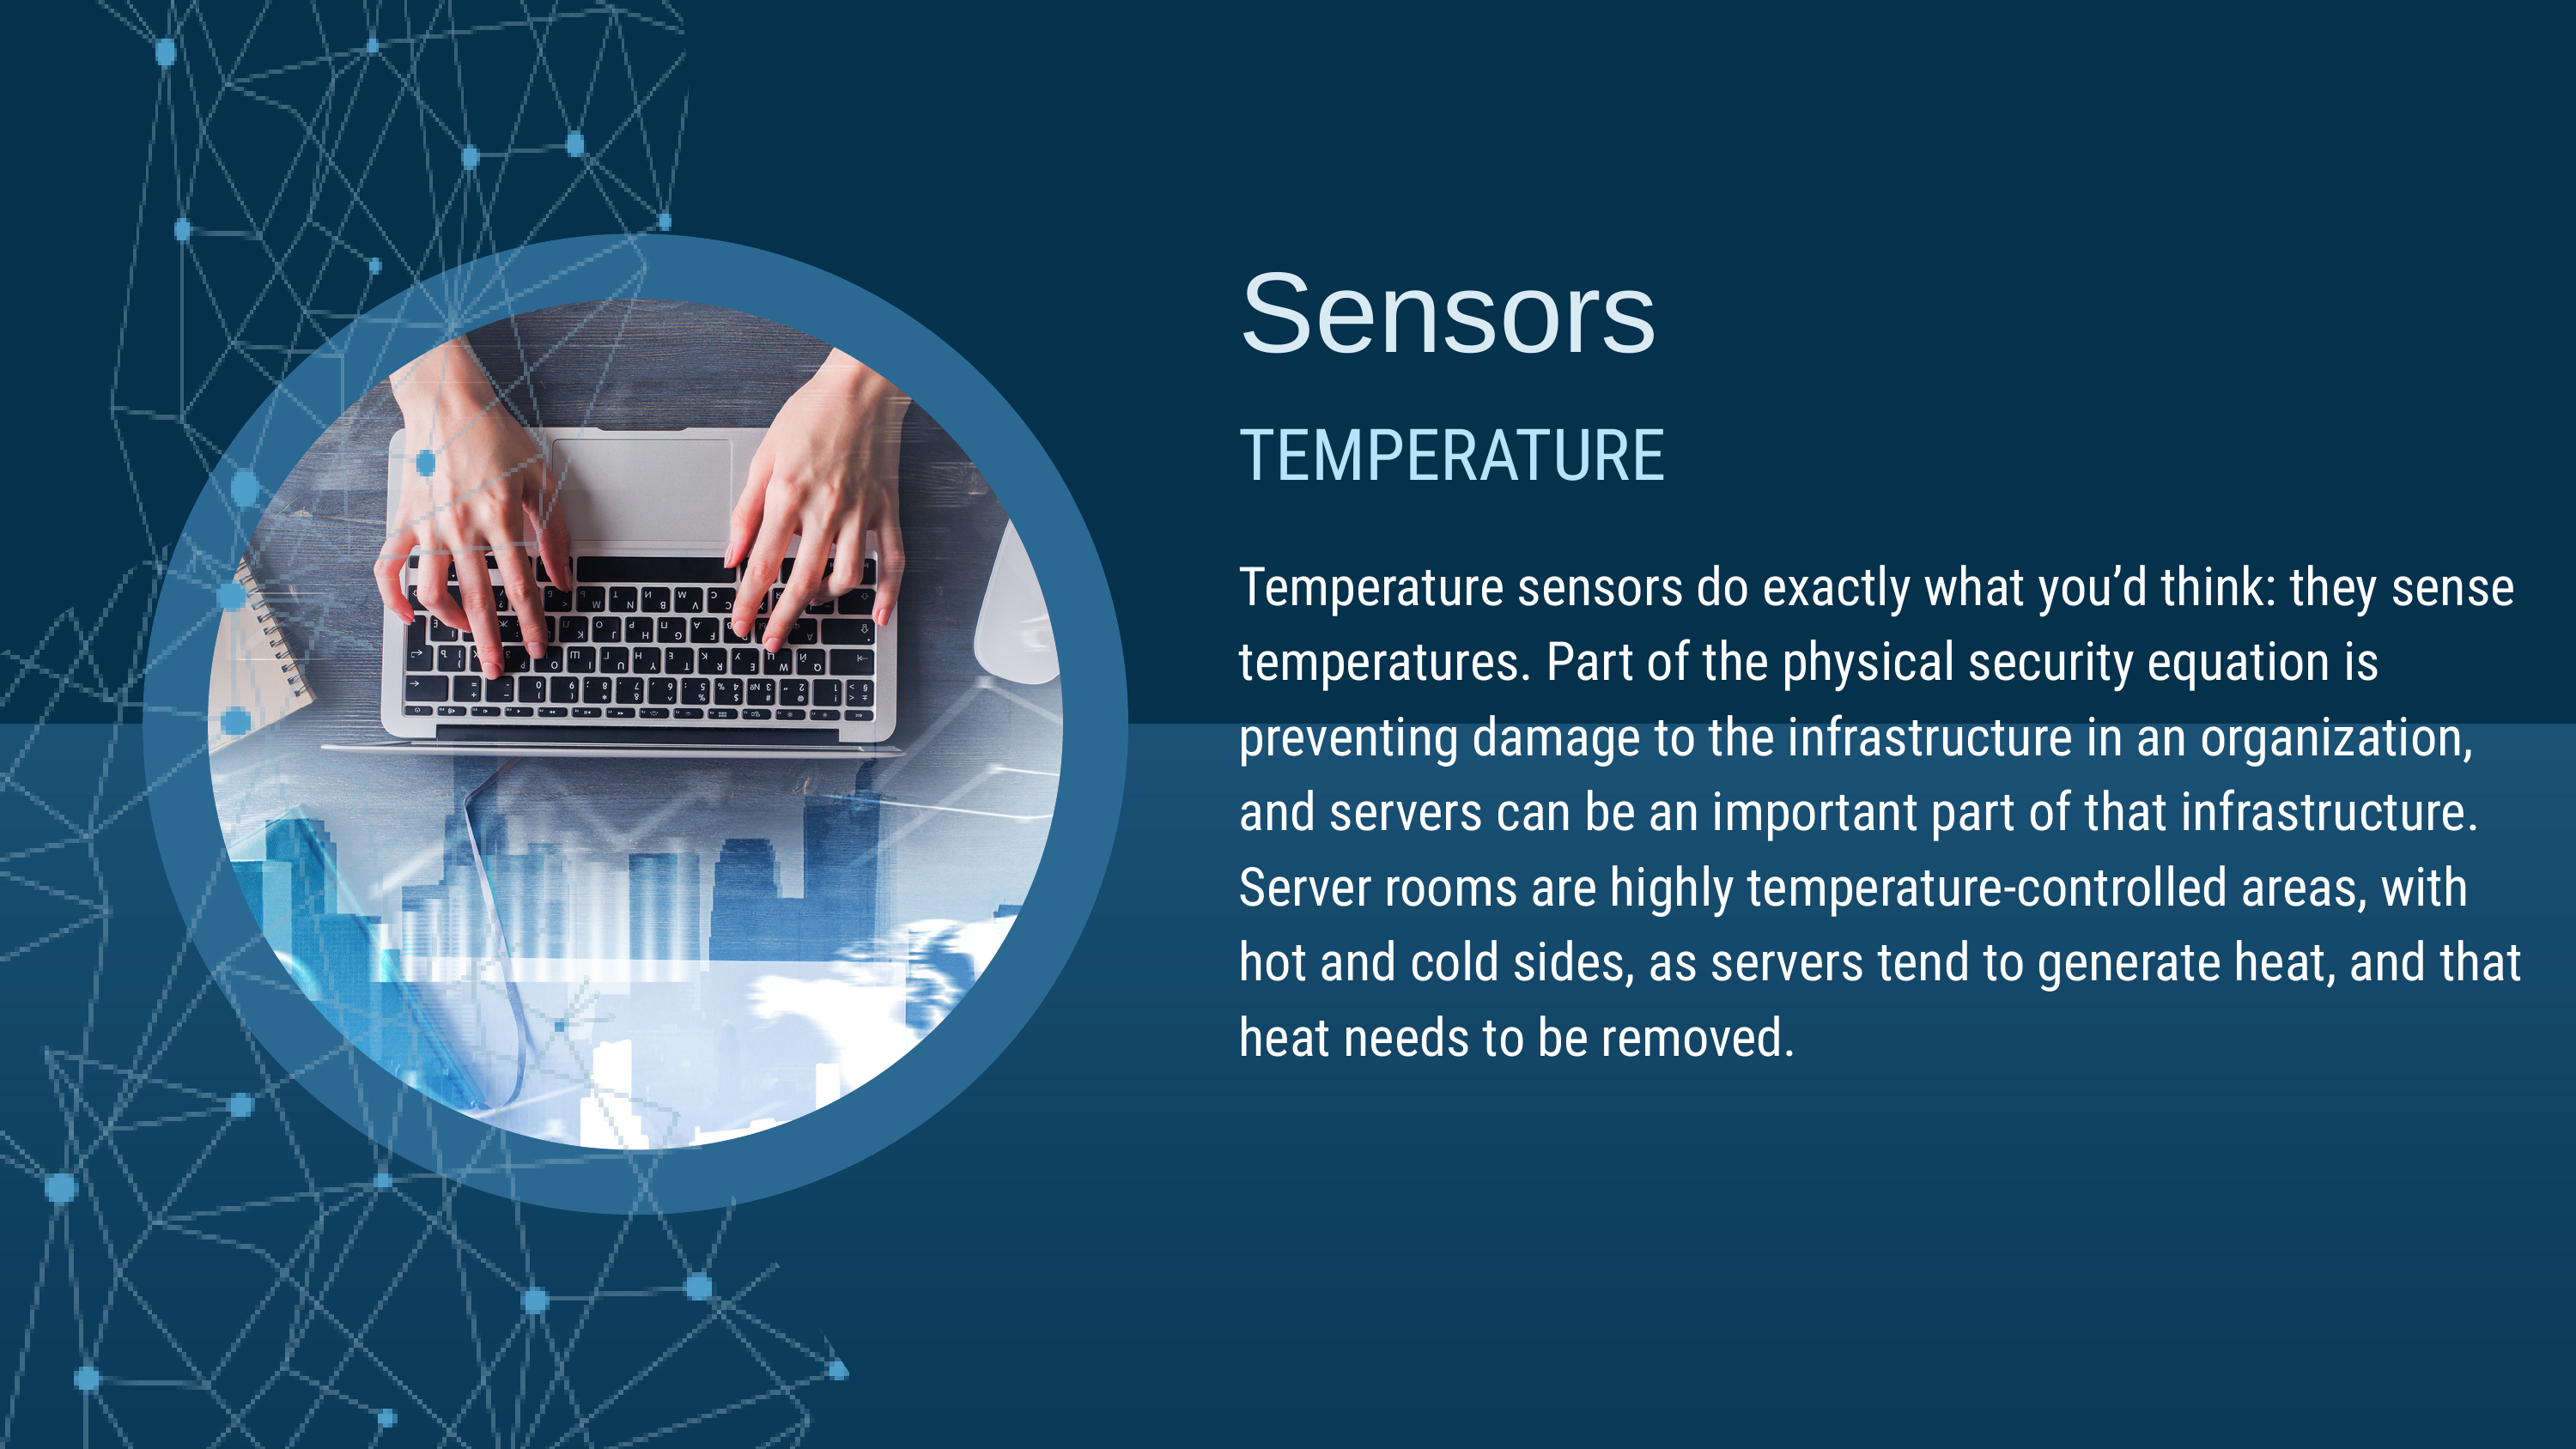

Sensors

TEMPERATURE
Temperature sensors do exactly what you’d think: they sense temperatures. Part of the physical security equation is preventing damage to the infrastructure in an organization, and servers can be an important part of that infrastructure. Server rooms are highly temperature-controlled areas, with hot and cold sides, as servers tend to generate heat, and that heat needs to be removed.